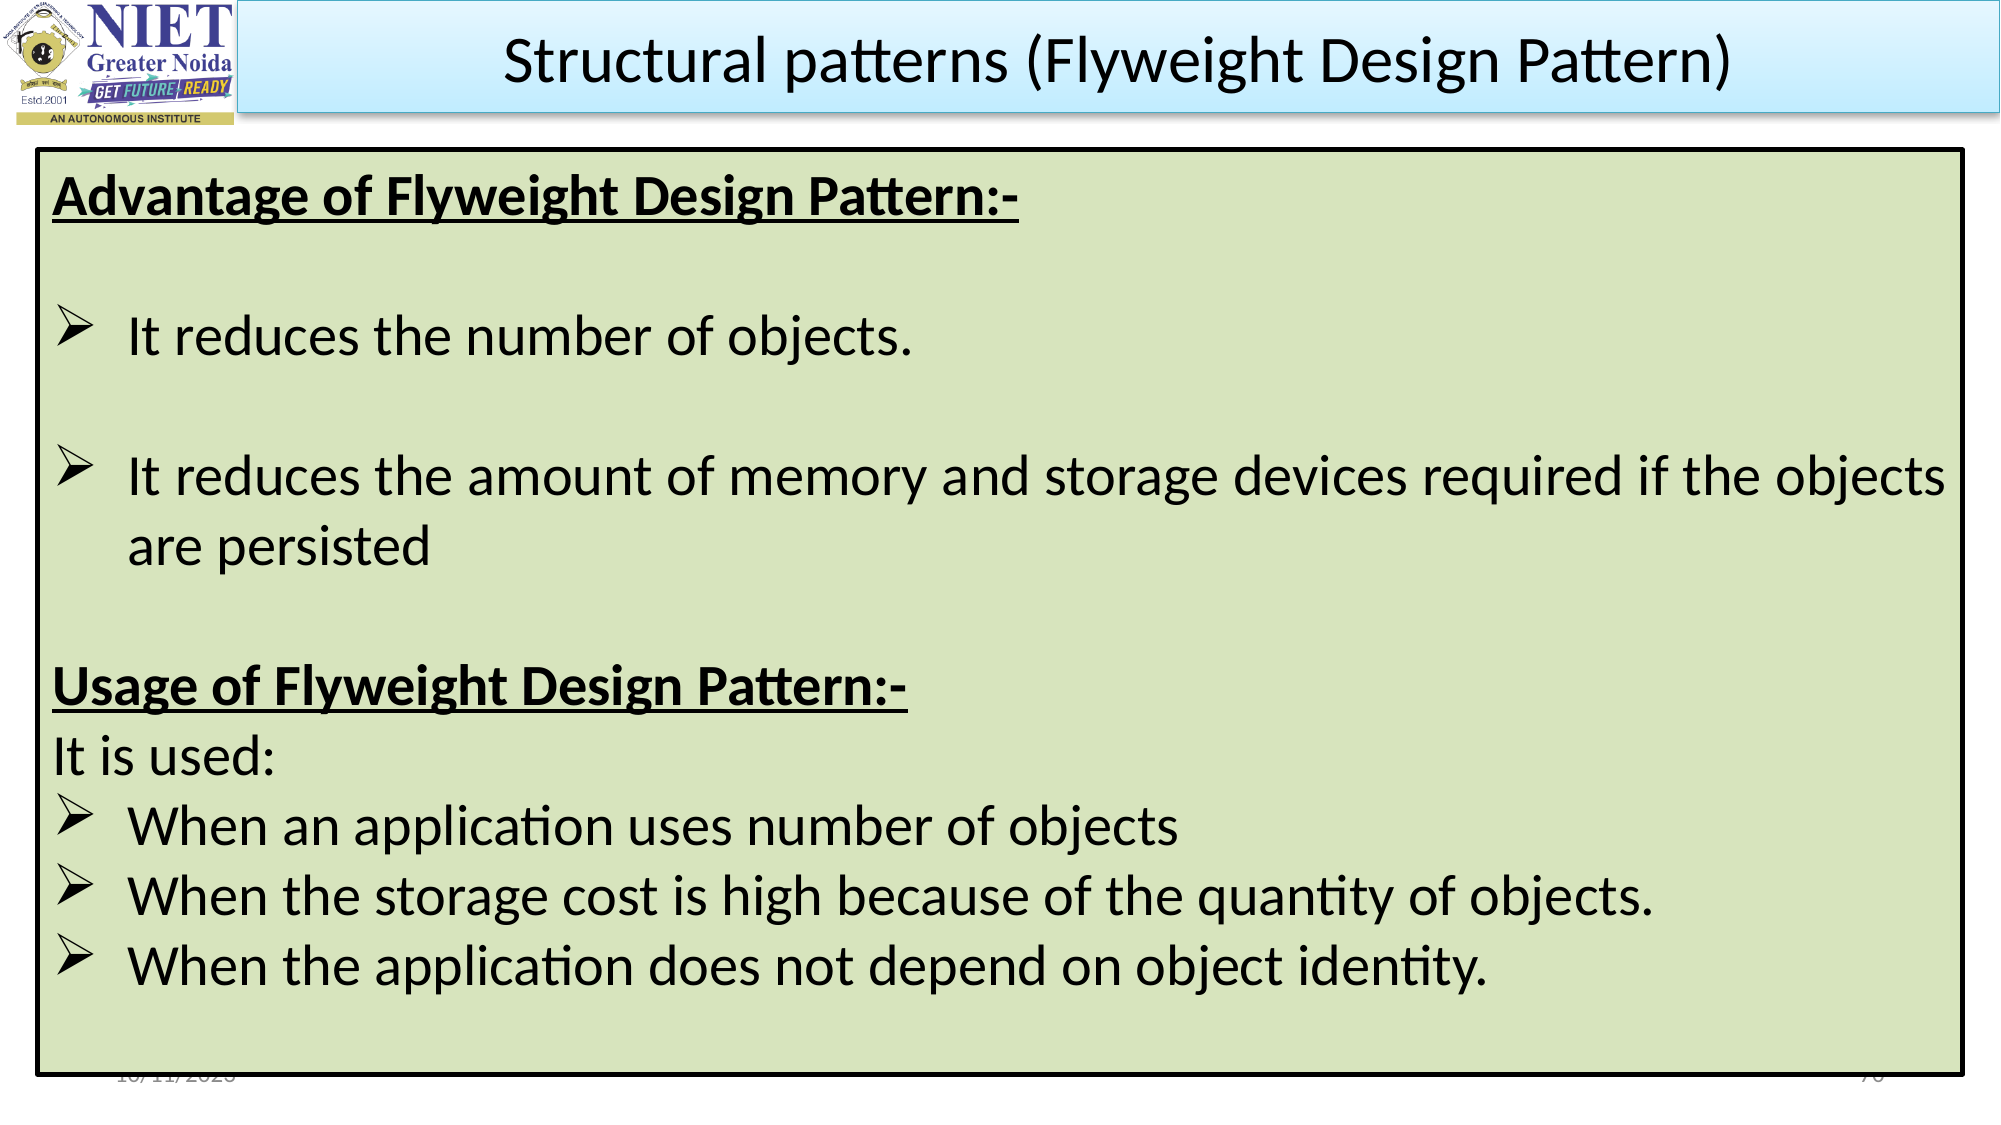

Structural patterns (Flyweight Design Pattern)

Advantage of Flyweight Design Pattern:-

It reduces the number of objects.

It reduces the amount of memory and storage devices required if the objects are persisted

Usage of Flyweight Design Pattern:-
It is used:
When an application uses number of objects
When the storage cost is high because of the quantity of objects.
When the application does not depend on object identity.

Ibrar Ahmed       Web Technology           Unit I
10/11/2023
70